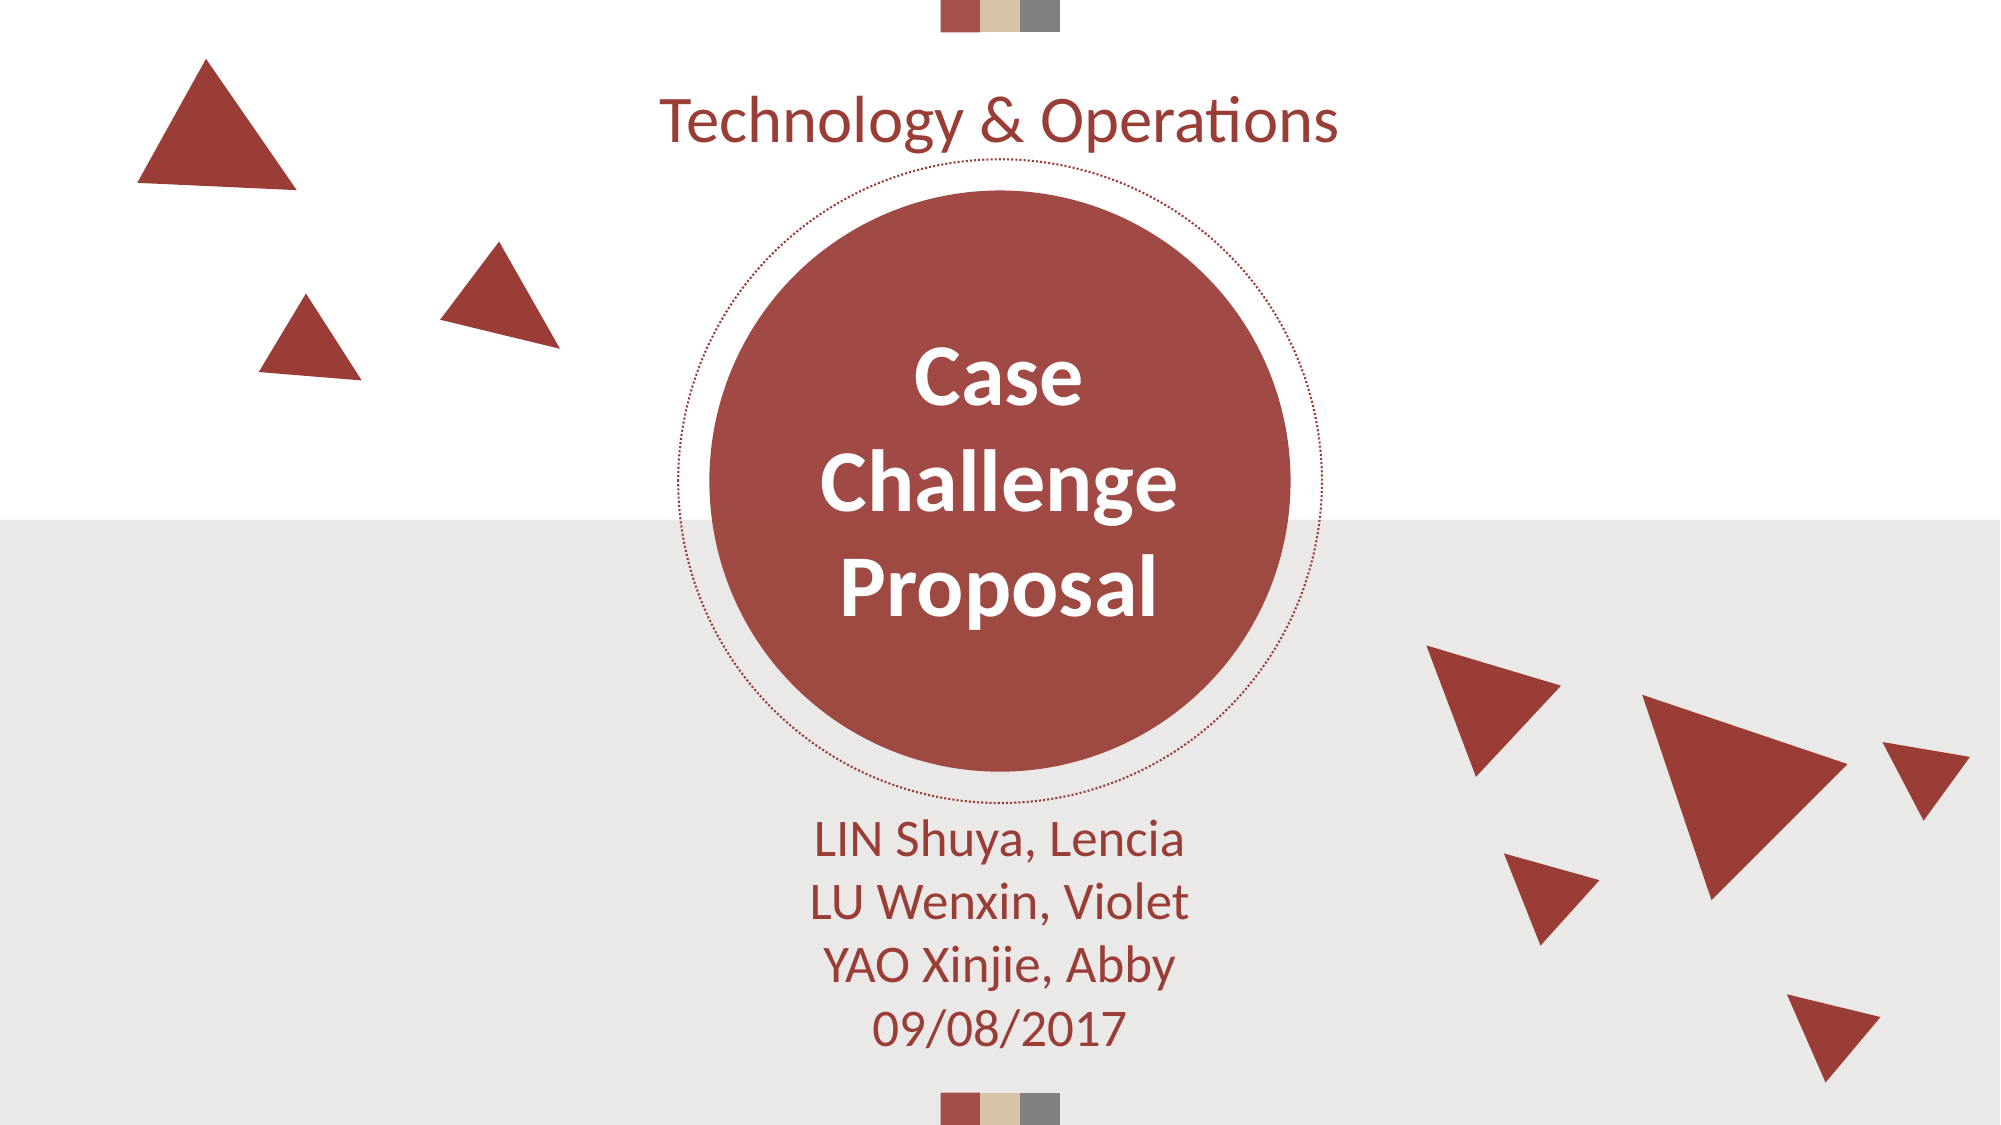

Technology & Operations

Case Challenge Proposal

LIN Shuya, Lencia
LU Wenxin, Violet
YAO Xinjie, Abby
09/08/2017